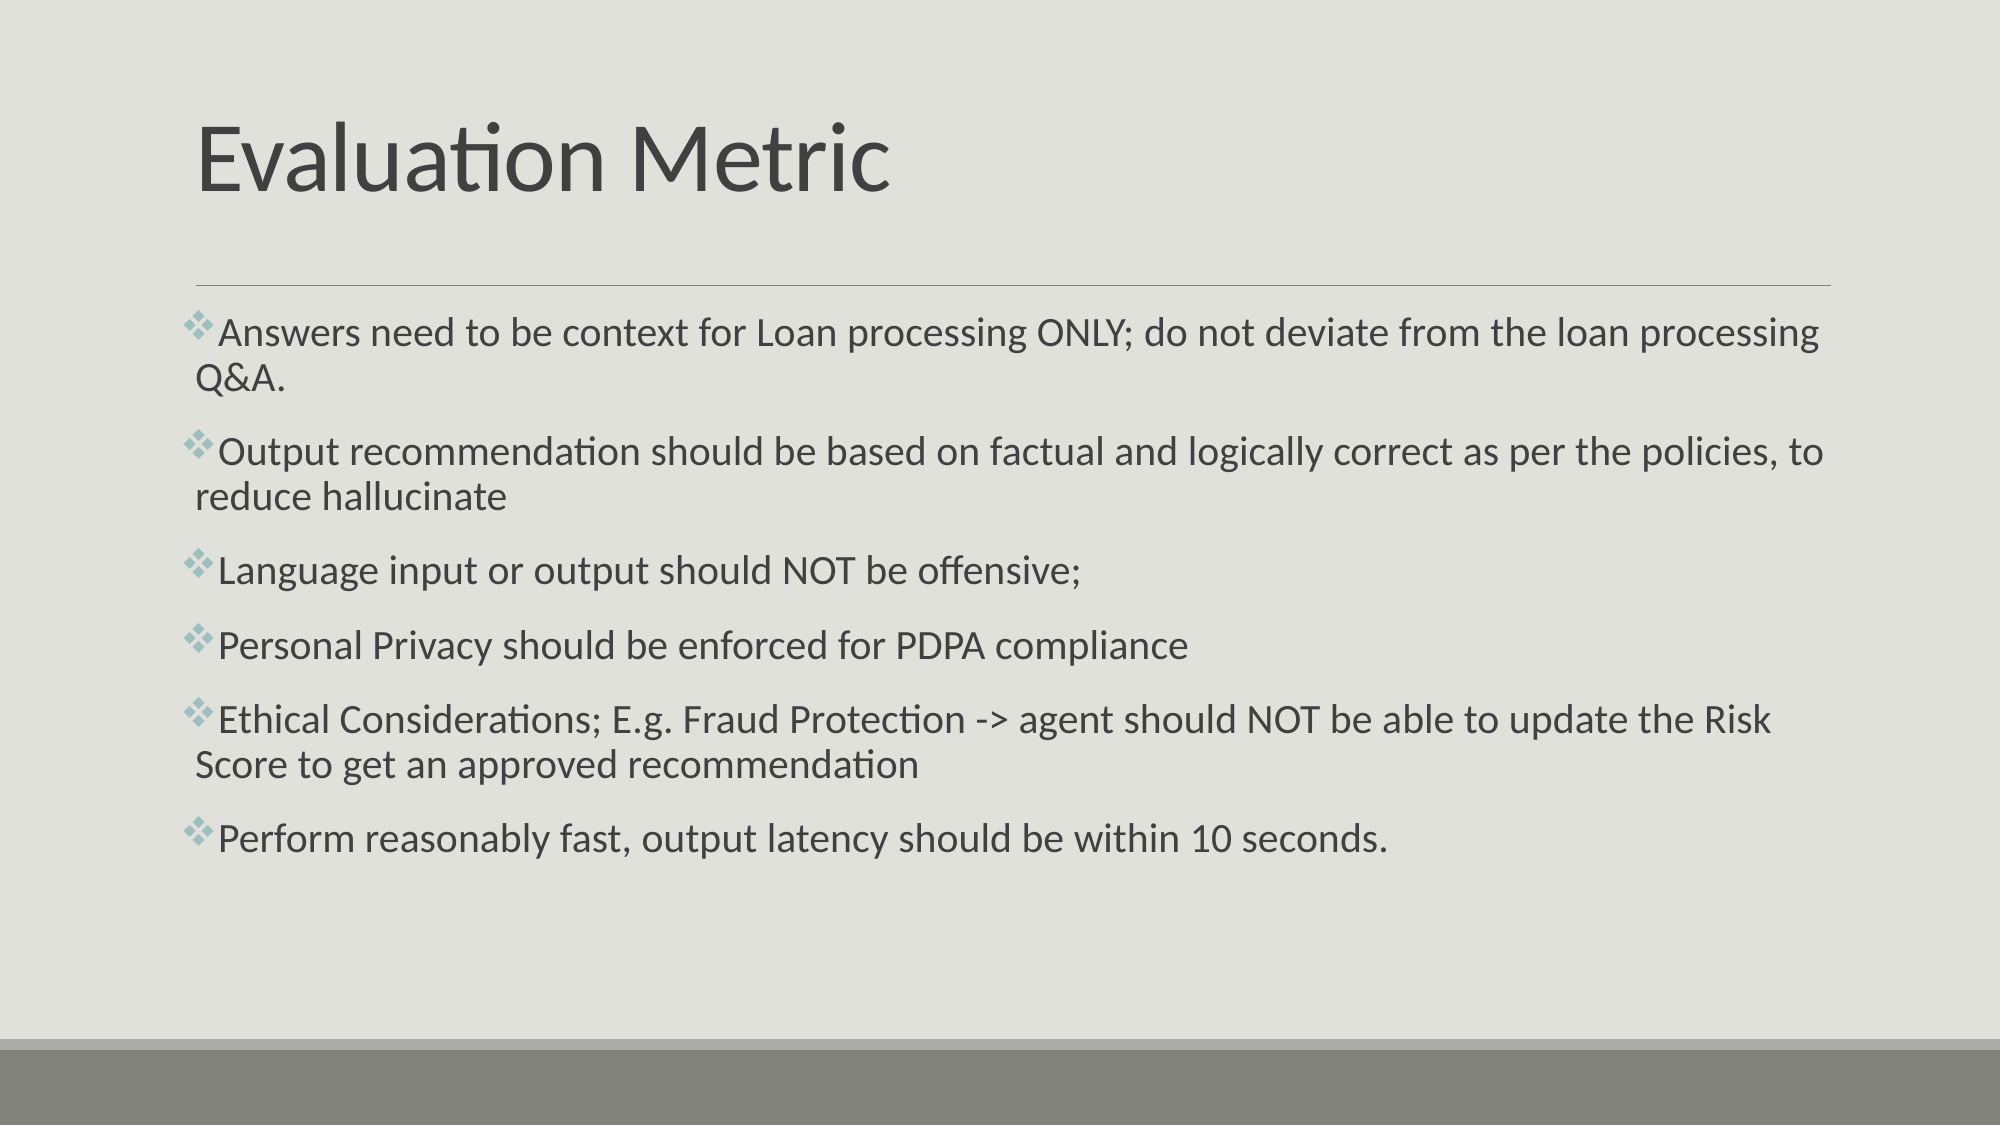

# Evaluation Metric
Answers need to be context for Loan processing ONLY; do not deviate from the loan processing Q&A.
Output recommendation should be based on factual and logically correct as per the policies, to reduce hallucinate
Language input or output should NOT be offensive;
Personal Privacy should be enforced for PDPA compliance
Ethical Considerations; E.g. Fraud Protection -> agent should NOT be able to update the Risk Score to get an approved recommendation
Perform reasonably fast, output latency should be within 10 seconds.